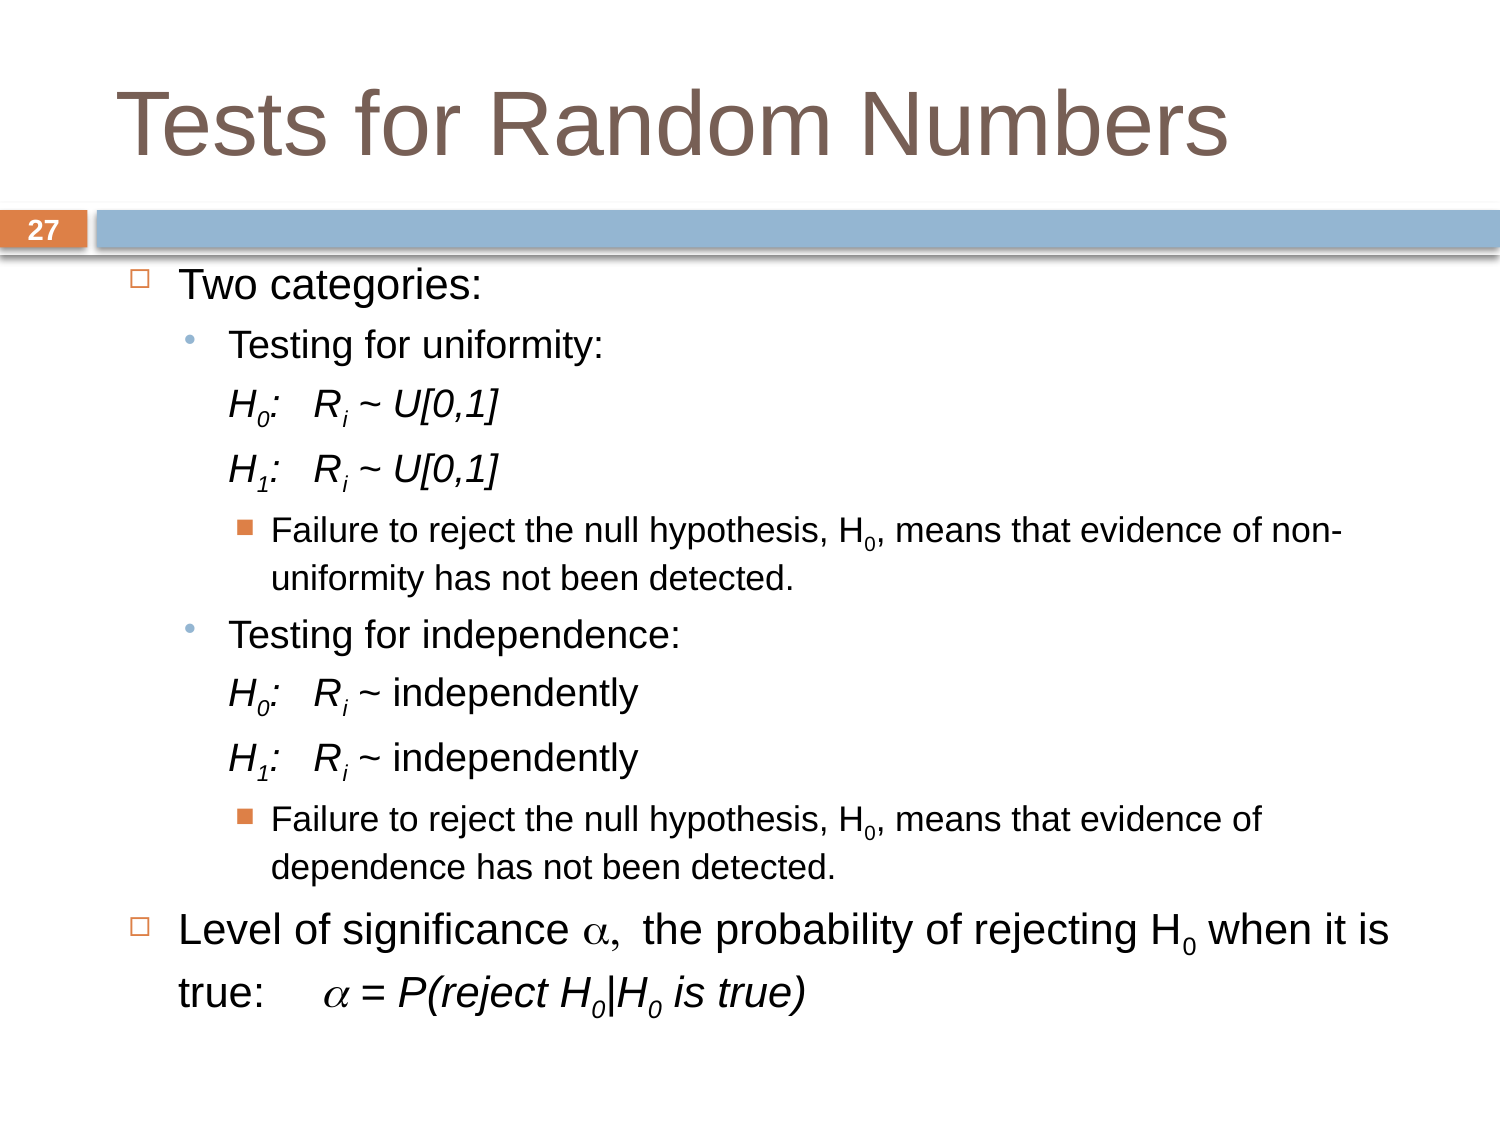

# Tests for Random Numbers
27
Two categories:
Testing for uniformity:
			H0:   Ri ~ U[0,1]
			H1:   Ri ~ U[0,1]
Failure to reject the null hypothesis, H0, means that evidence of non-uniformity has not been detected.
Testing for independence:
			H0:   Ri ~ independently
			H1:   Ri ~ independently
Failure to reject the null hypothesis, H0, means that evidence of dependence has not been detected.
Level of significance α, the probability of rejecting H0 when it is true:  		α = P(reject H0|H0 is true)